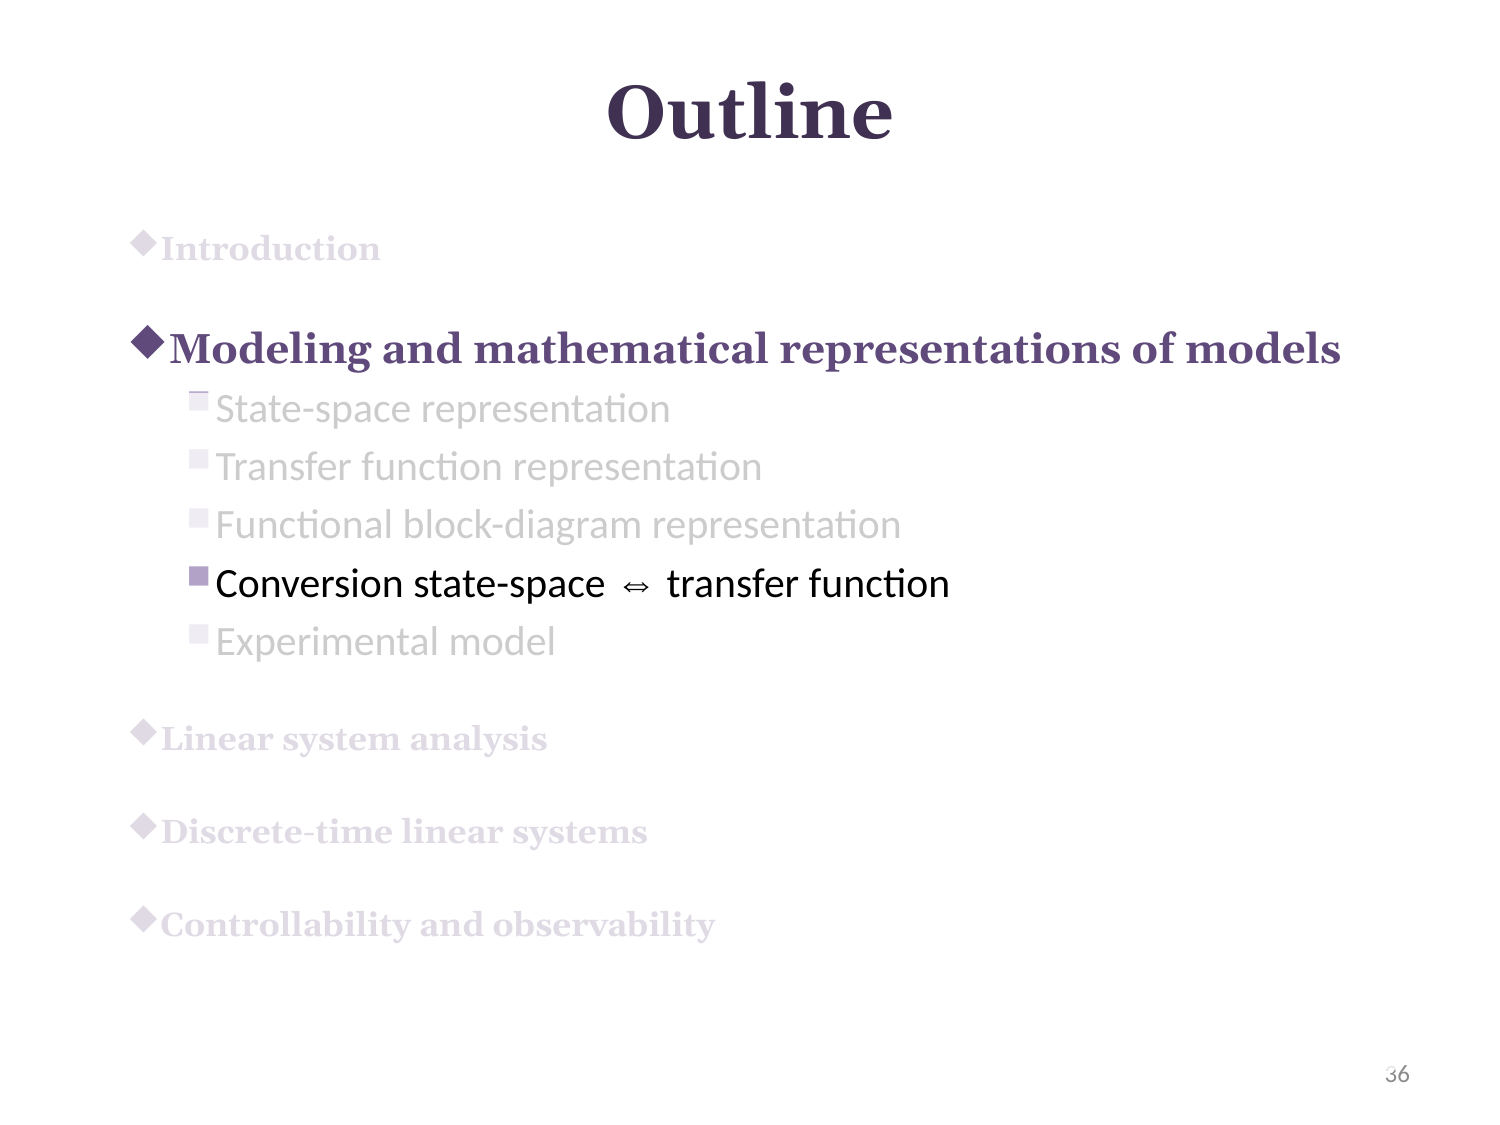

# Outline

Introduction

Modeling and mathematical representations of models
State-space representation
Transfer function representation
Functional block-diagram representation
Conversion state-space ⇔ transfer function
Experimental model

Linear system analysis

Discrete-time linear systems

Controllability and observability

36